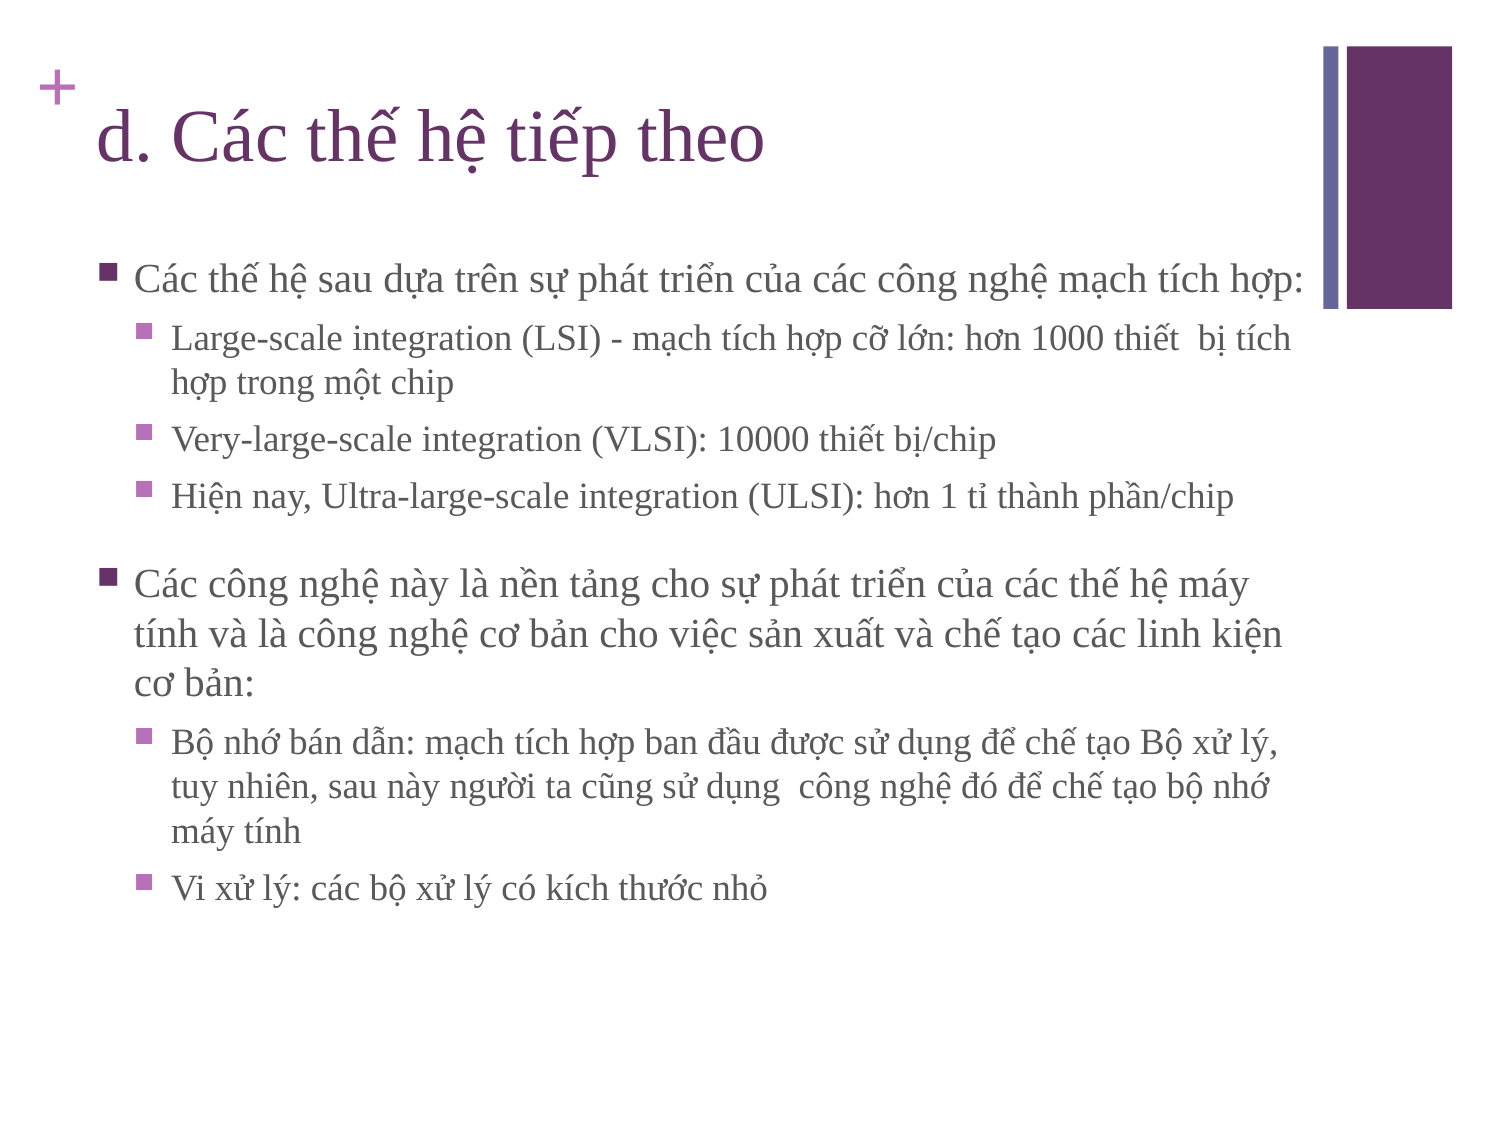

# d. Các thế hệ tiếp theo
Các thế hệ sau dựa trên sự phát triển của các công nghệ mạch tích hợp:
Large-scale integration (LSI) - mạch tích hợp cỡ lớn: hơn 1000 thiết  bị tích hợp trong một chip
Very-large-scale integration (VLSI): 10000 thiết bị/chip
Hiện nay, Ultra-large-scale integration (ULSI): hơn 1 tỉ thành phần/chip
Các công nghệ này là nền tảng cho sự phát triển của các thế hệ máy tính và là công nghệ cơ bản cho việc sản xuất và chế tạo các linh kiện cơ bản:
Bộ nhớ bán dẫn: mạch tích hợp ban đầu được sử dụng để chế tạo Bộ xử lý, tuy nhiên, sau này người ta cũng sử dụng  công nghệ đó để chế tạo bộ nhớ máy tính
Vi xử lý: các bộ xử lý có kích thước nhỏ